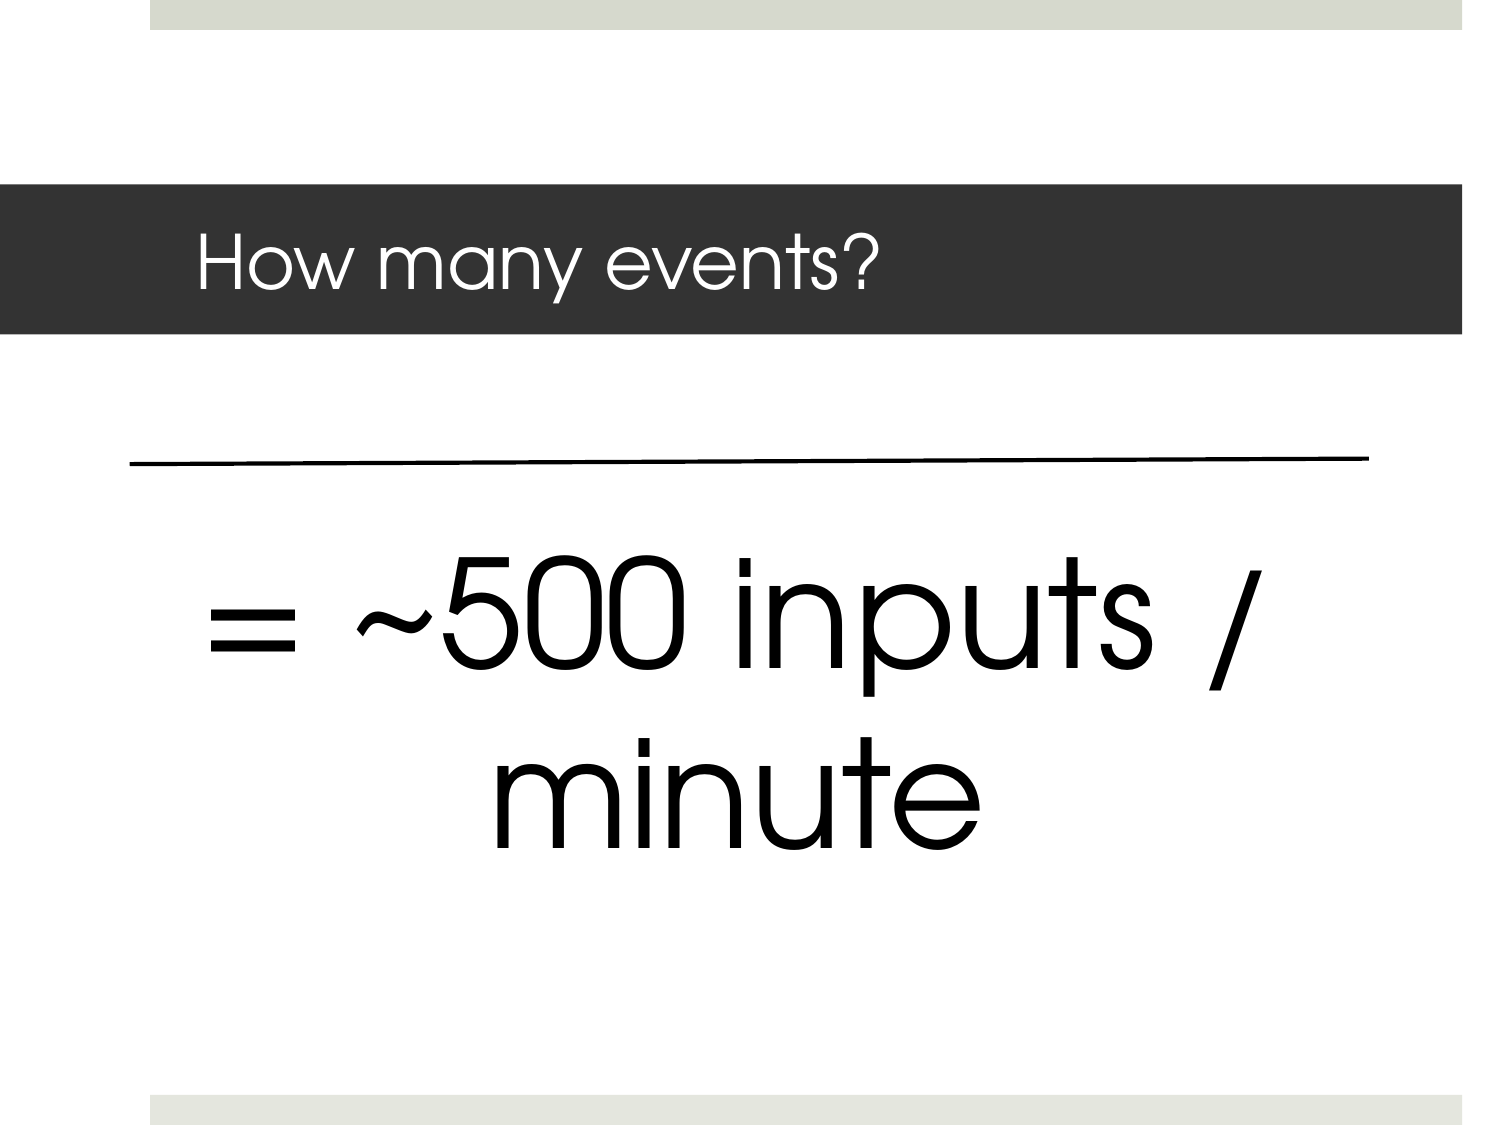

# How many events?
= ~500 inputs / minute